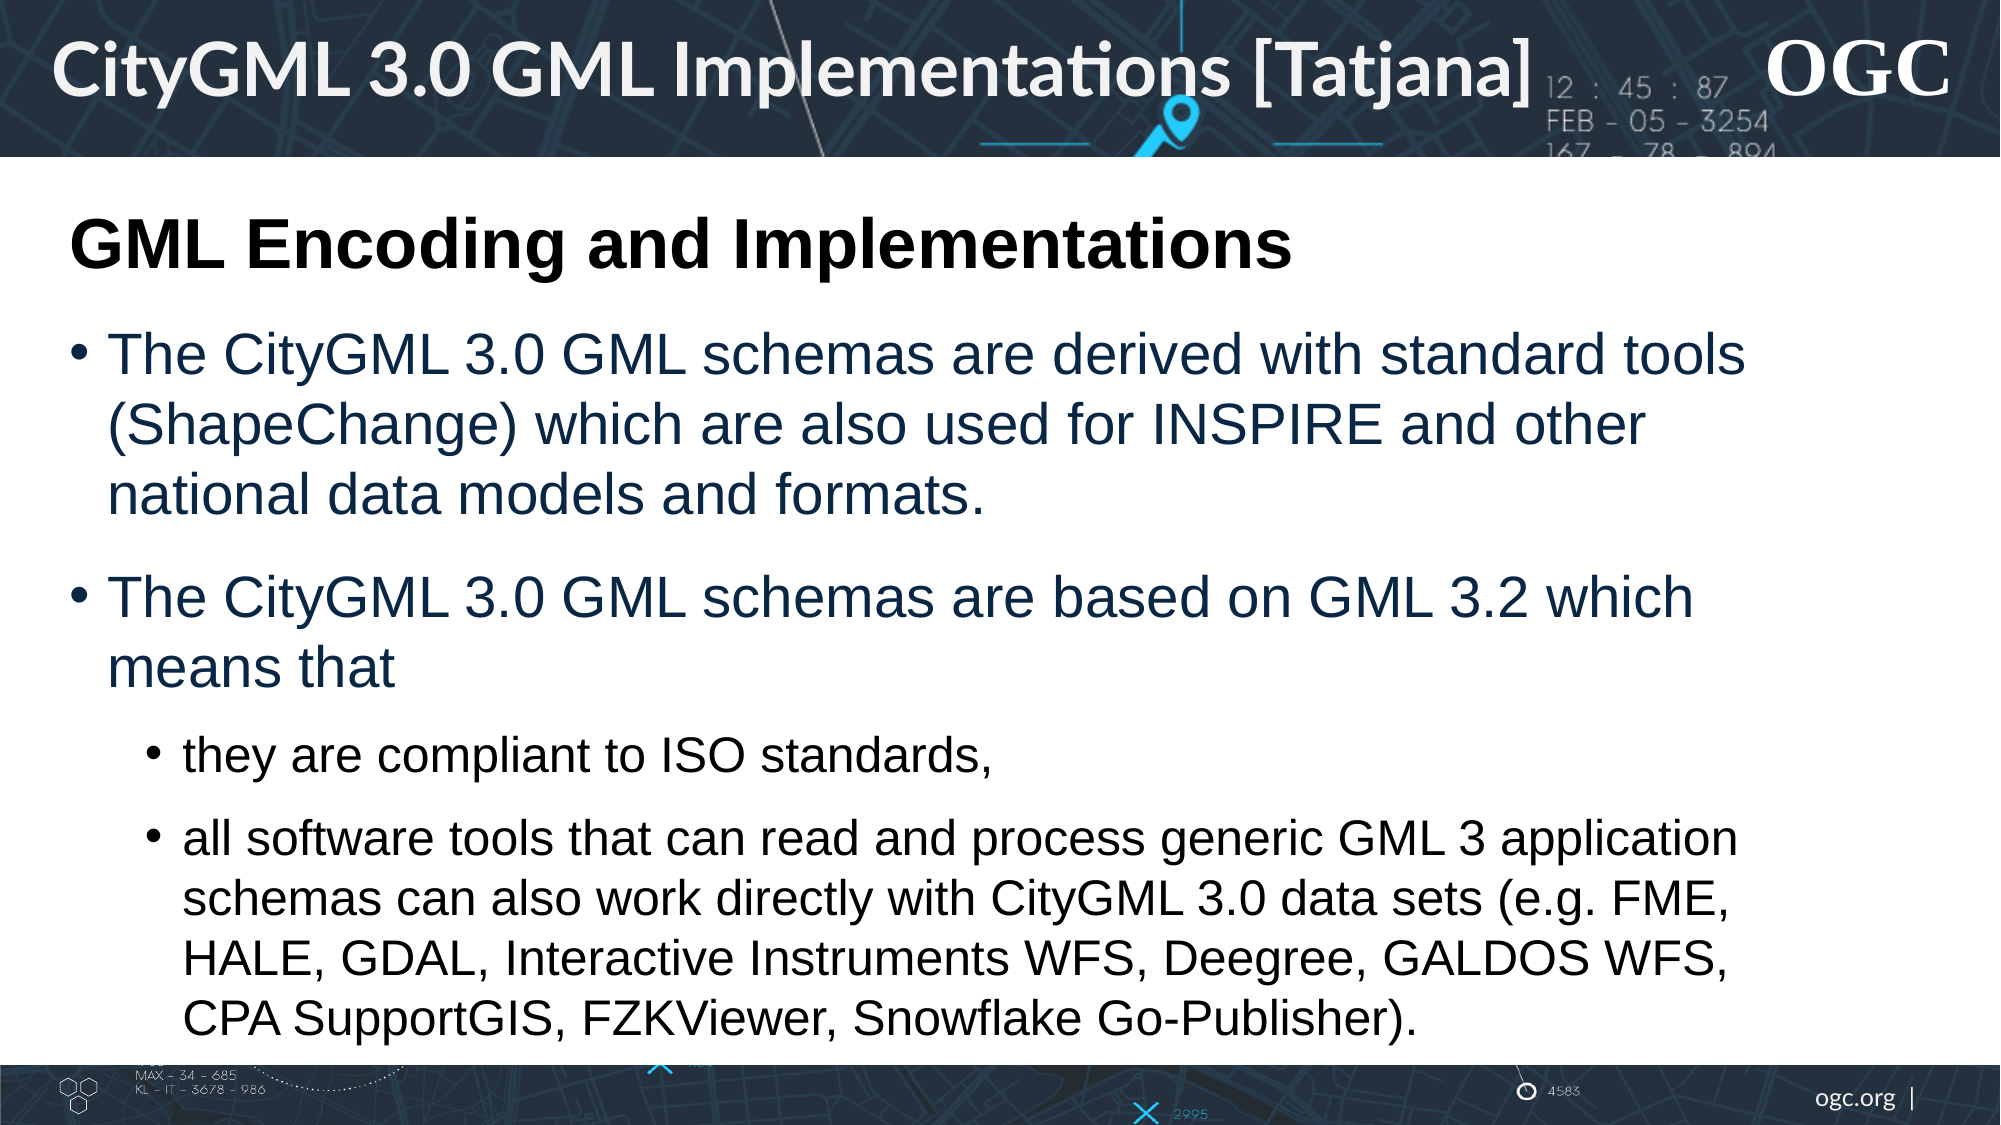

# CityGML 3.0 GML Implementations [Tatjana]
GML Encoding and Implementations
The CityGML 3.0 GML schemas are derived with standard tools (ShapeChange) which are also used for INSPIRE and other national data models and formats.
The CityGML 3.0 GML schemas are based on GML 3.2 which means that
they are compliant to ISO standards,
all software tools that can read and process generic GML 3 application schemas can also work directly with CityGML 3.0 data sets (e.g. FME, HALE, GDAL, Interactive Instruments WFS, Deegree, GALDOS WFS, CPA SupportGIS, FZKViewer, Snowflake Go-Publisher).